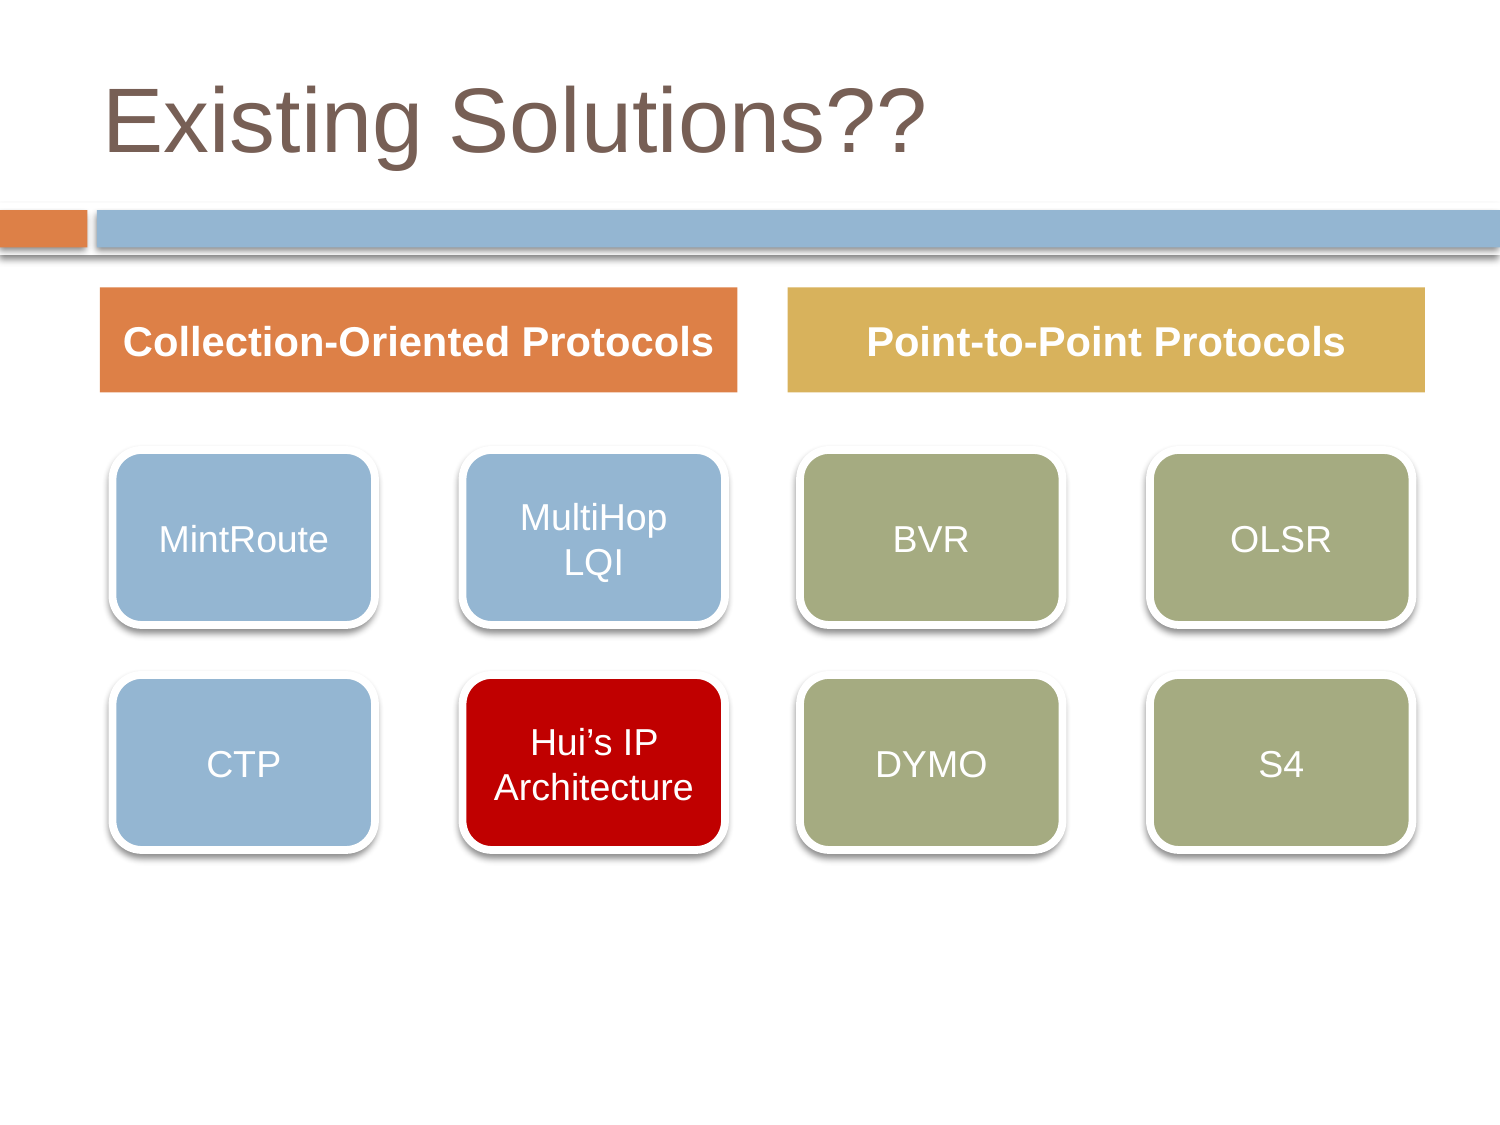

# Existing Solutions??
Collection-Oriented Protocols
Point-to-Point Protocols
MintRoute
MultiHop LQI
BVR
OLSR
CTP
Hui’s IP Architecture
DYMO
S4